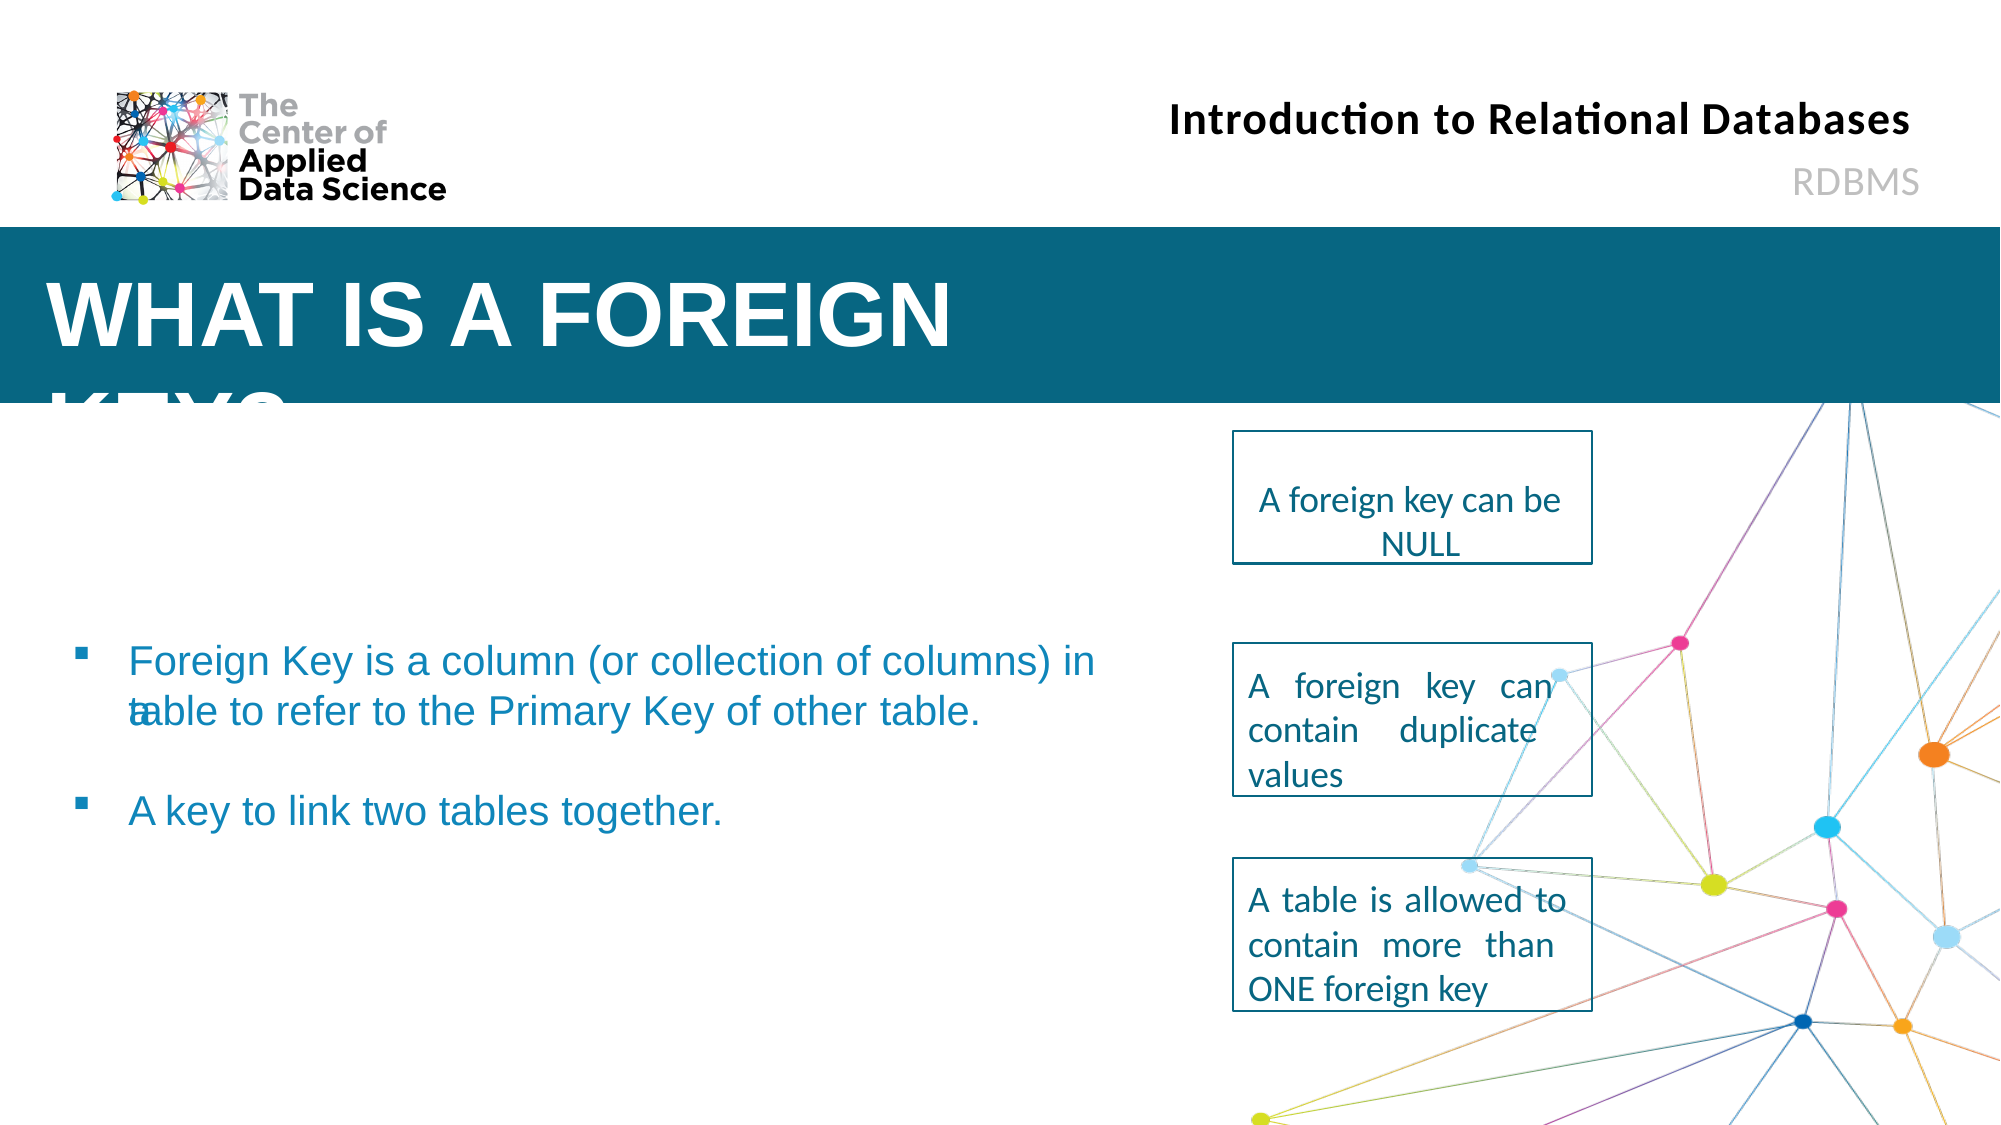

# Introduction to Relational Databases
RDBMS

WHAT IS A FOREIGN KEY?

A foreign key can be  NULL
Foreign Key is a column (or collection of columns) in a
A foreign key can  contain duplicate  values
table to refer to the Primary Key of other table.
A key to link two tables together.
A table is allowed to  contain more than  ONE foreign key